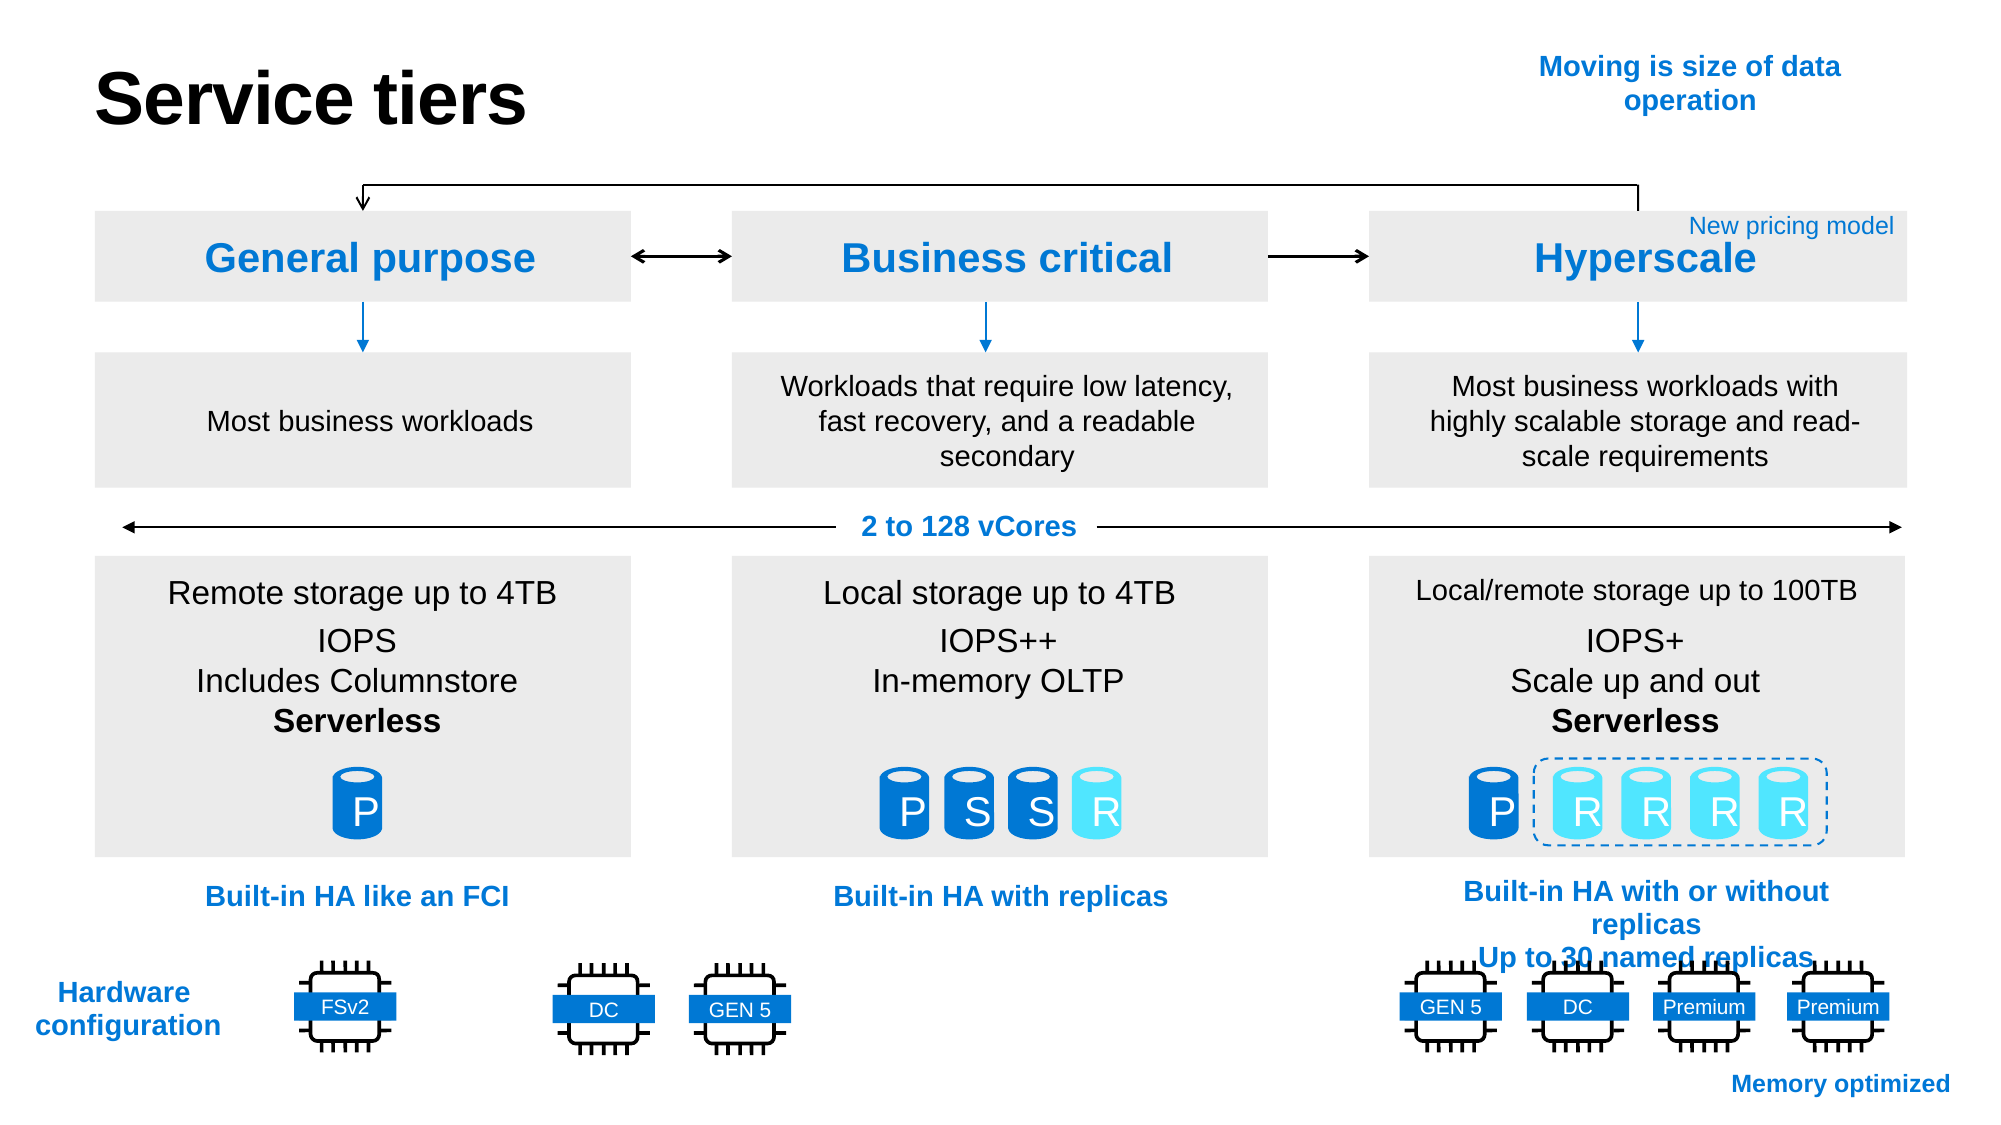

Moving is size of data operation
# Service tiers
New pricing model
General purpose
Business critical
Hyperscale
Most business workloads
Workloads that require low latency, fast recovery, and a readable secondary
Most business workloads with highly scalable storage and read-scale requirements
2 to 128 vCores
Remote storage up to 4TB
Local storage up to 4TB
Local/remote storage up to 100TB
IOPS
Includes Columnstore
Serverless
IOPS++
In-memory OLTP
IOPS+
Scale up and out
Serverless

P
P
S
S
R
P
R
R
R
R
Built-in HA with or without replicas
Up to 30 named replicas
Built-in HA like an FCI
Built-in HA with replicas

FSv2

GEN 5

DC

Premium

Premium

DC

GEN 5
Hardware
configuration
Memory optimized